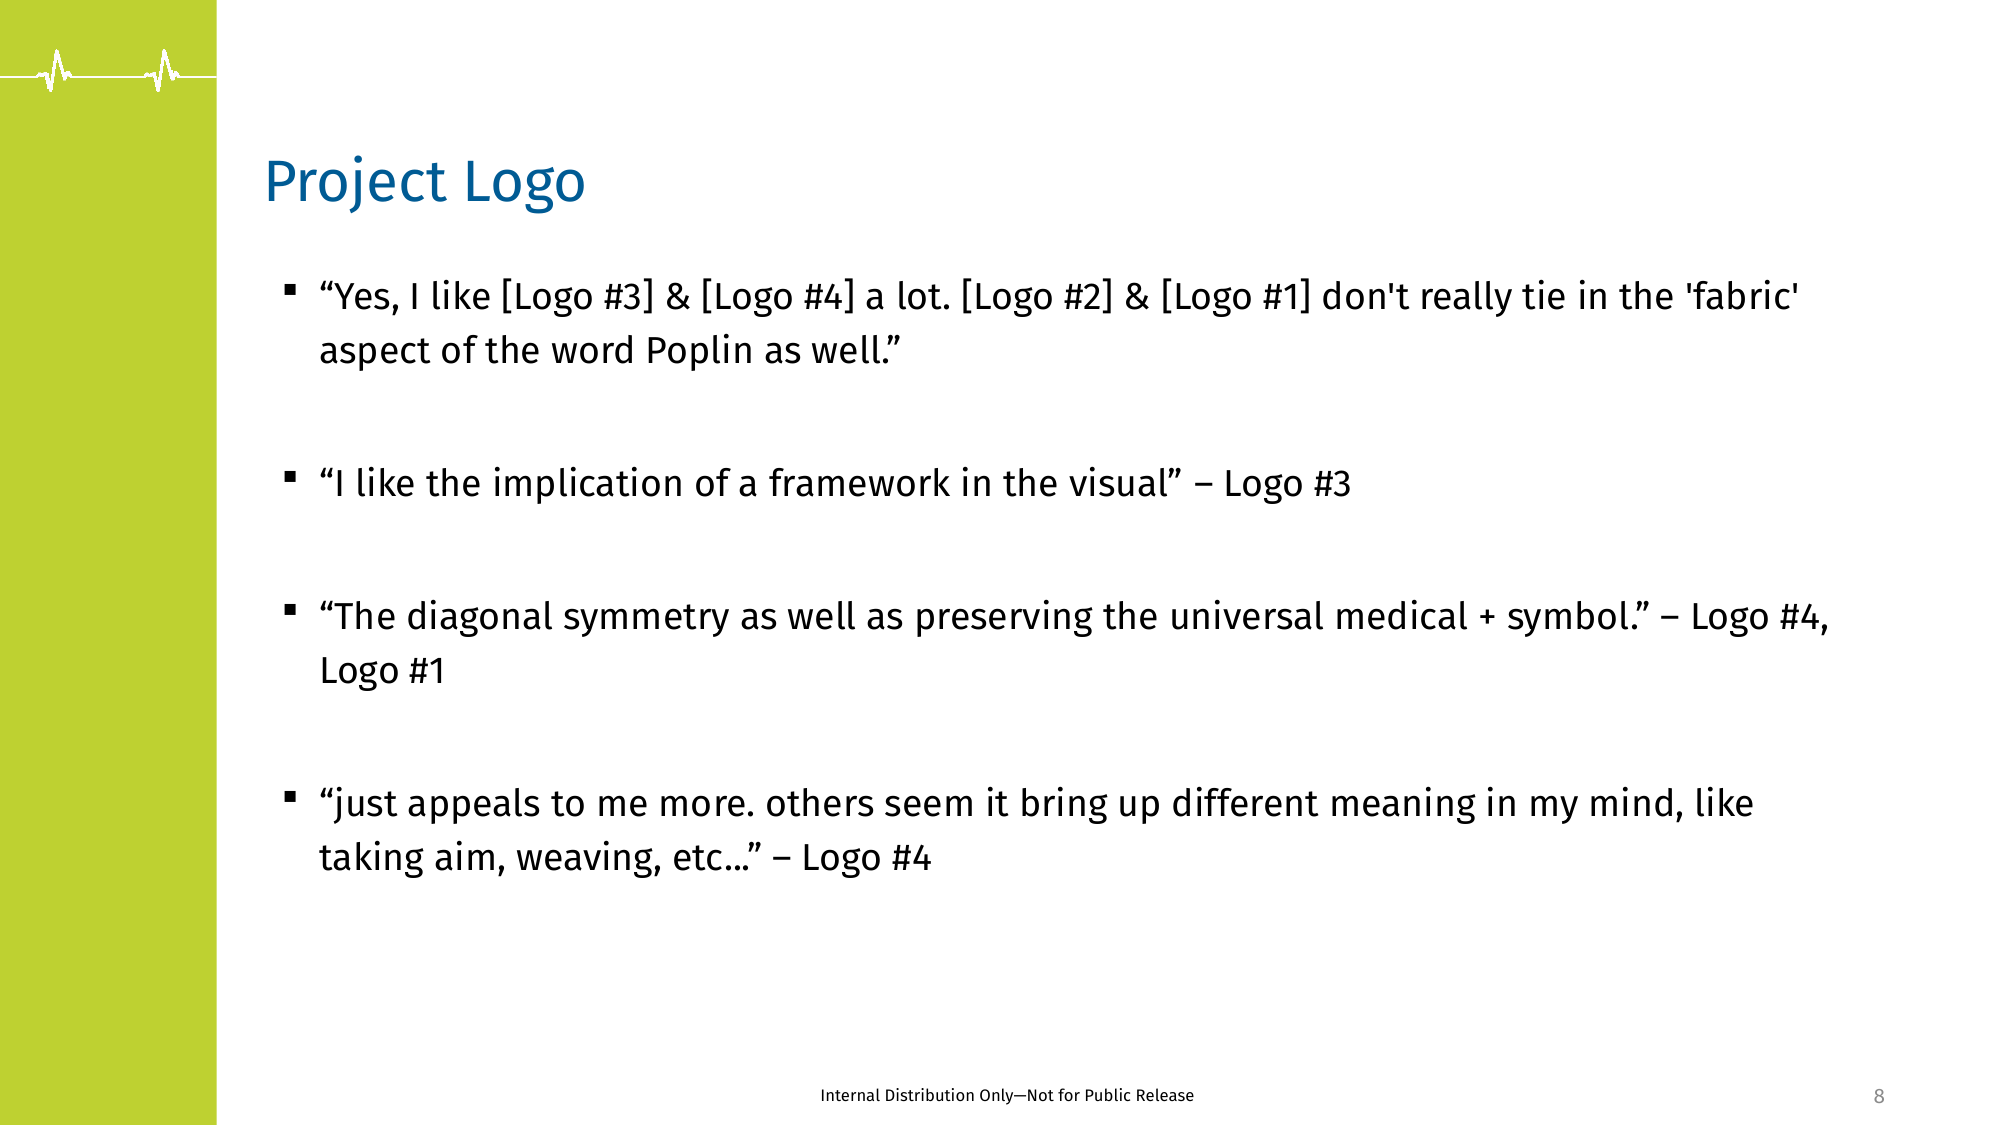

# Project Logo
“Yes, I like [Logo #3] & [Logo #4] a lot. [Logo #2] & [Logo #1] don't really tie in the 'fabric' aspect of the word Poplin as well.”

“I like the implication of a framework in the visual” – Logo #3

“The diagonal symmetry as well as preserving the universal medical + symbol.” – Logo #4, Logo #1

“just appeals to me more. others seem it bring up different meaning in my mind, like taking aim, weaving, etc...” – Logo #4
8